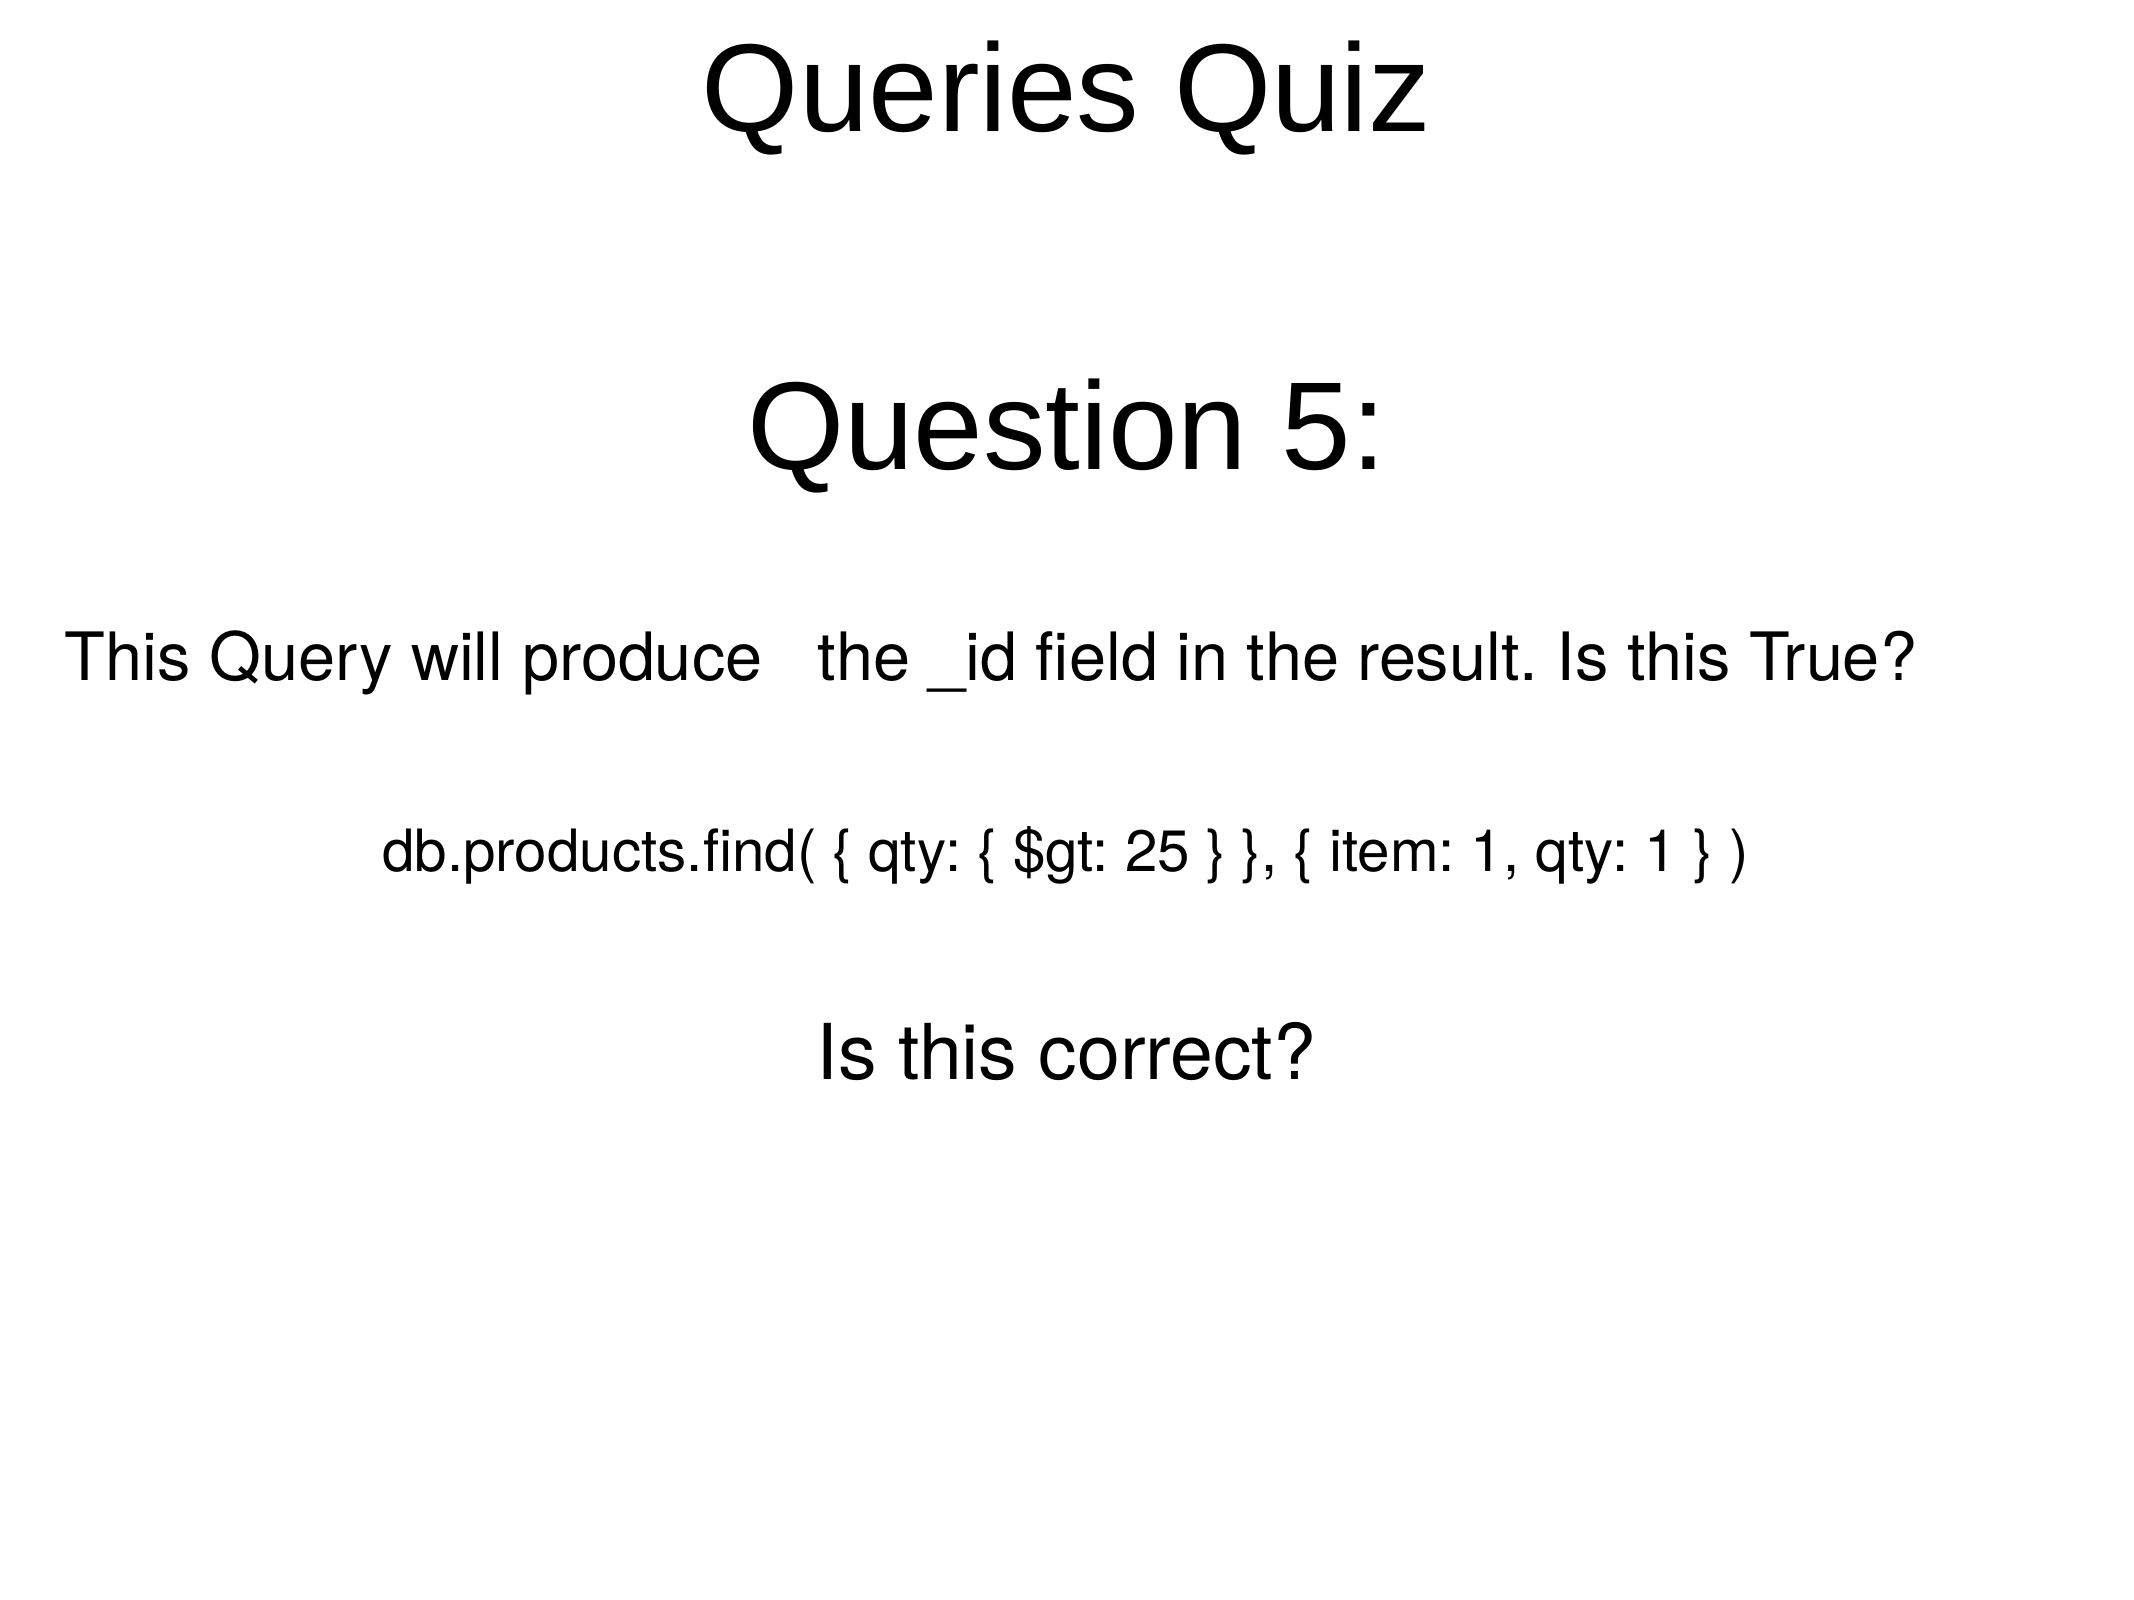

Queries Quiz
Question 5:
This Query will produce   the _id field in the result. Is this True?
db.products.find( { qty: { $gt: 25 } }, { item: 1, qty: 1 } )
Is this correct?